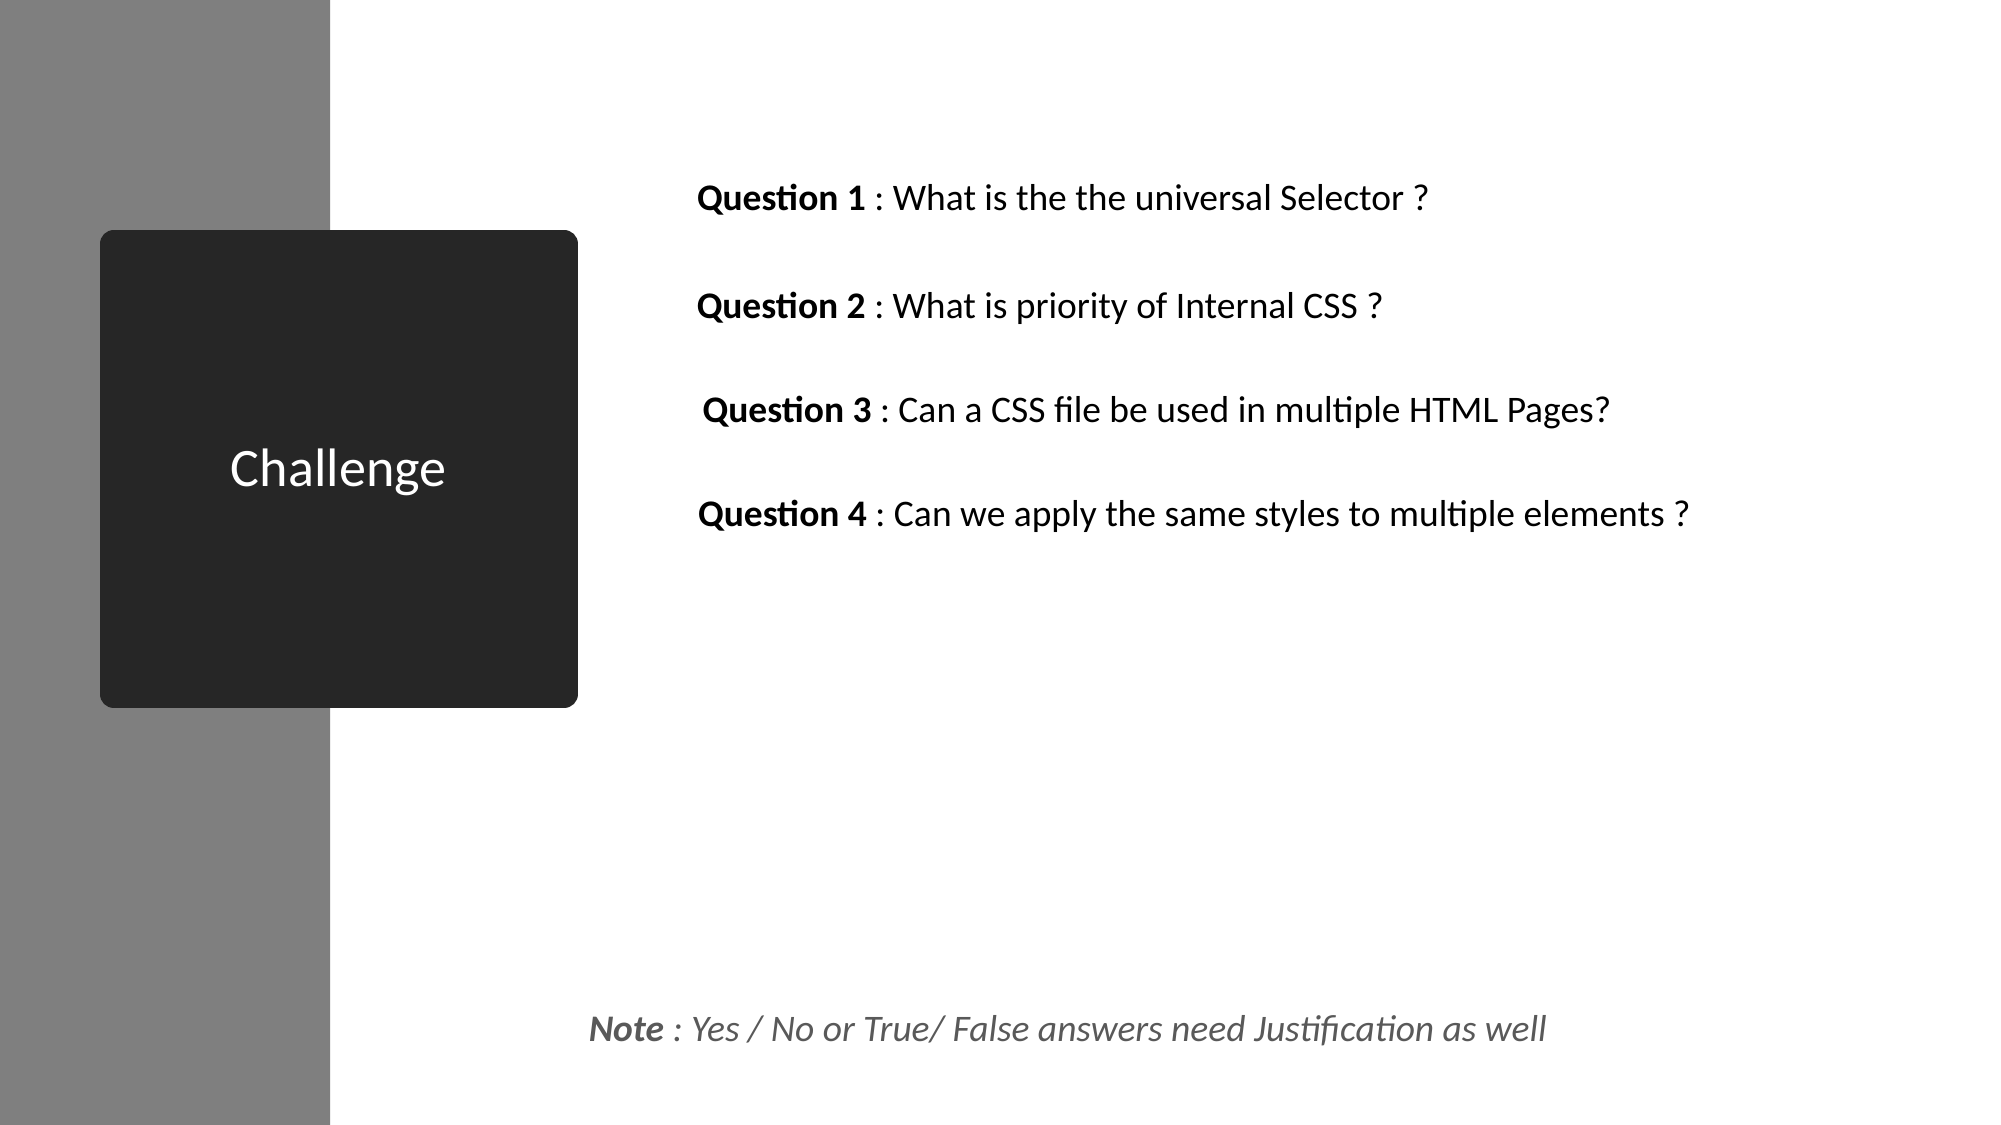

Question 1 : What is the the universal Selector ?
# Challenge
Question 2 : What is priority of Internal CSS ?
Question 3 : Can a CSS file be used in multiple HTML Pages?
Question 4 : Can we apply the same styles to multiple elements ?
Note : Yes / No or True/ False answers need Justification as well